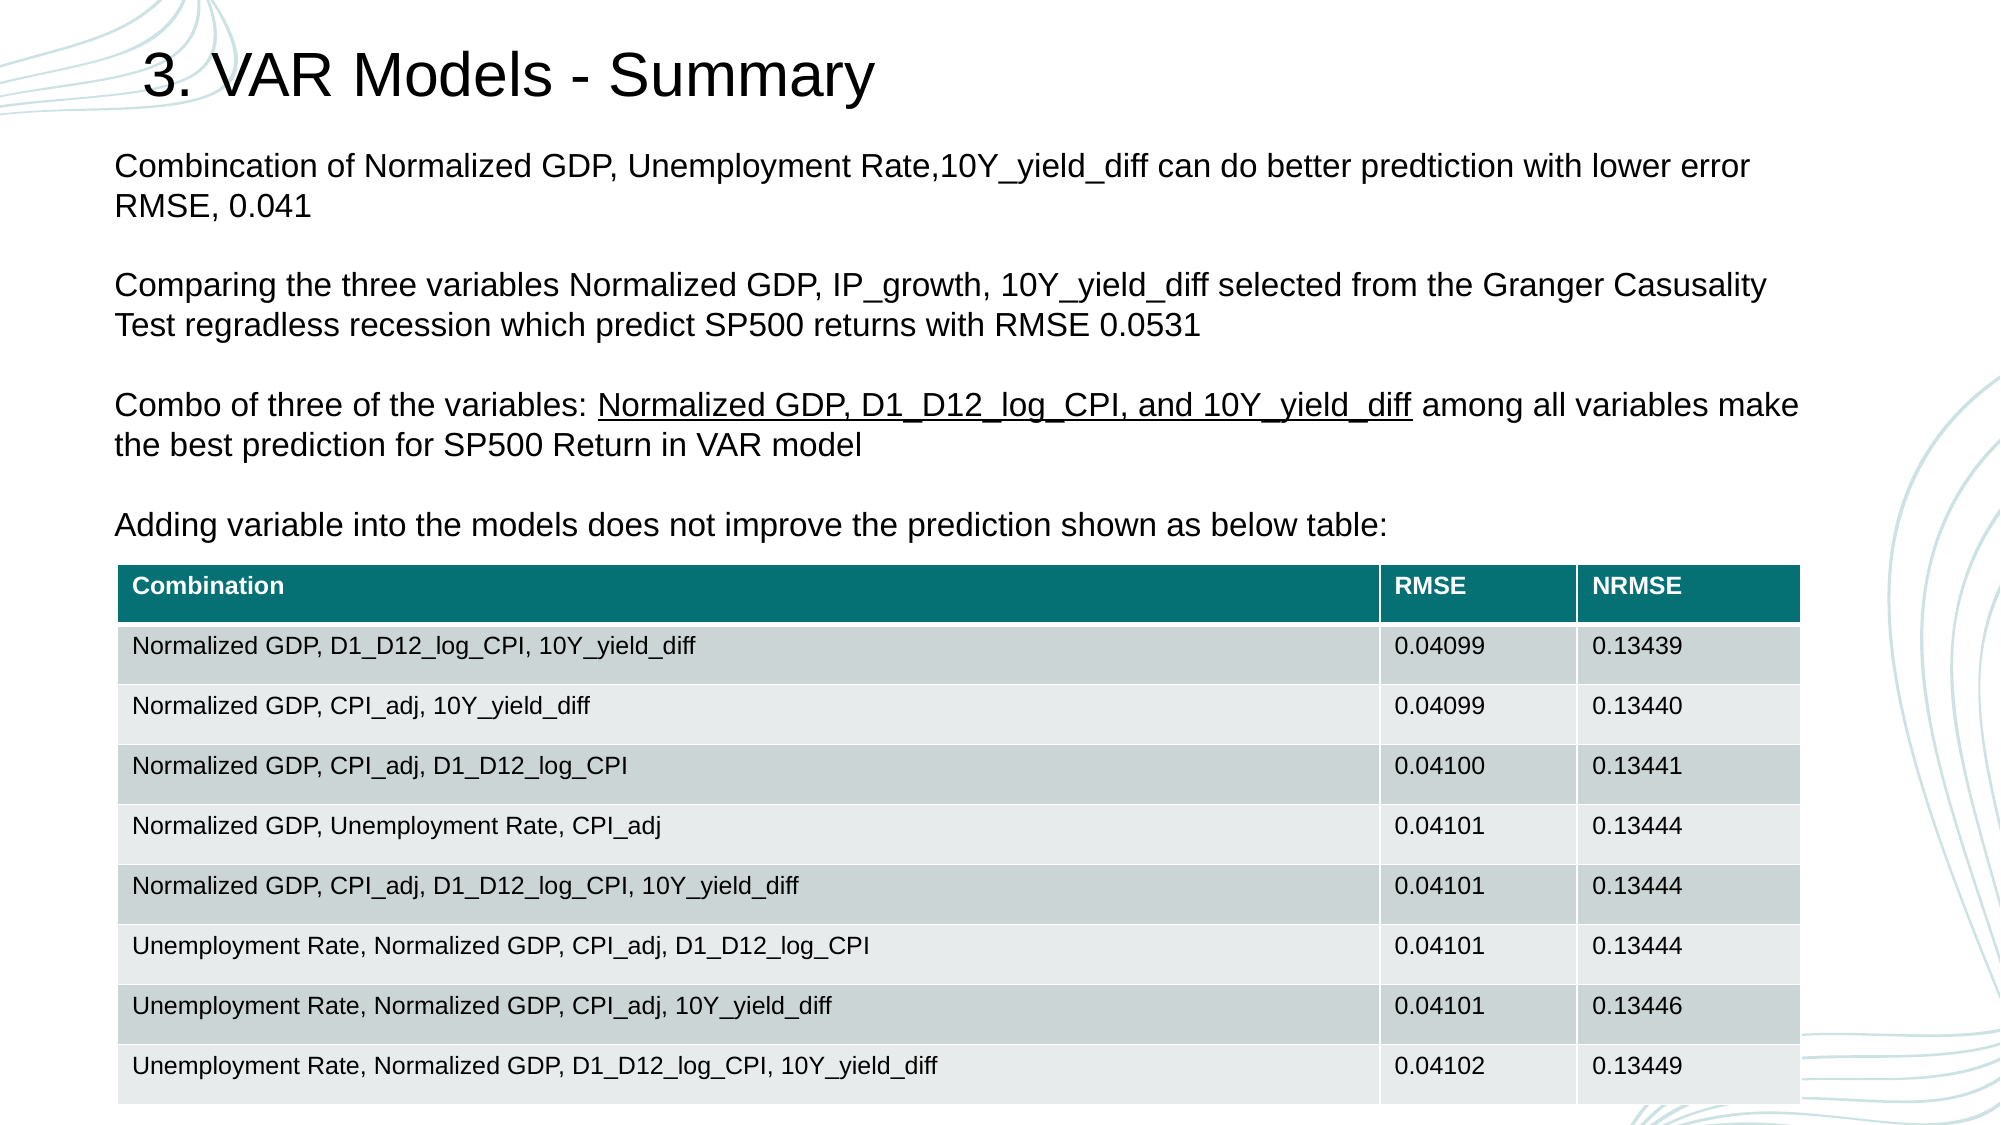

3. VAR Models - Summary
Combincation of Normalized GDP, Unemployment Rate,10Y_yield_diff can do better predtiction with lower error RMSE, 0.041

Comparing the three variables Normalized GDP, IP_growth, 10Y_yield_diff selected from the Granger Casusality Test regradless recession which predict SP500 returns with RMSE 0.0531

Combo of three of the variables: Normalized GDP, D1_D12_log_CPI, and 10Y_yield_diff among all variables make the best prediction for SP500 Return in VAR model

Adding variable into the models does not improve the prediction shown as below table:

| Combination | RMSE | NRMSE |
| --- | --- | --- |
| Normalized GDP, D1\_D12\_log\_CPI, 10Y\_yield\_diff | 0.04099 | 0.13439 |
| Normalized GDP, CPI\_adj, 10Y\_yield\_diff | 0.04099 | 0.13440 |
| Normalized GDP, CPI\_adj, D1\_D12\_log\_CPI | 0.04100 | 0.13441 |
| Normalized GDP, Unemployment Rate, CPI\_adj | 0.04101 | 0.13444 |
| Normalized GDP, CPI\_adj, D1\_D12\_log\_CPI, 10Y\_yield\_diff | 0.04101 | 0.13444 |
| Unemployment Rate, Normalized GDP, CPI\_adj, D1\_D12\_log\_CPI | 0.04101 | 0.13444 |
| Unemployment Rate, Normalized GDP, CPI\_adj, 10Y\_yield\_diff | 0.04101 | 0.13446 |
| Unemployment Rate, Normalized GDP, D1\_D12\_log\_CPI, 10Y\_yield\_diff | 0.04102 | 0.13449 |